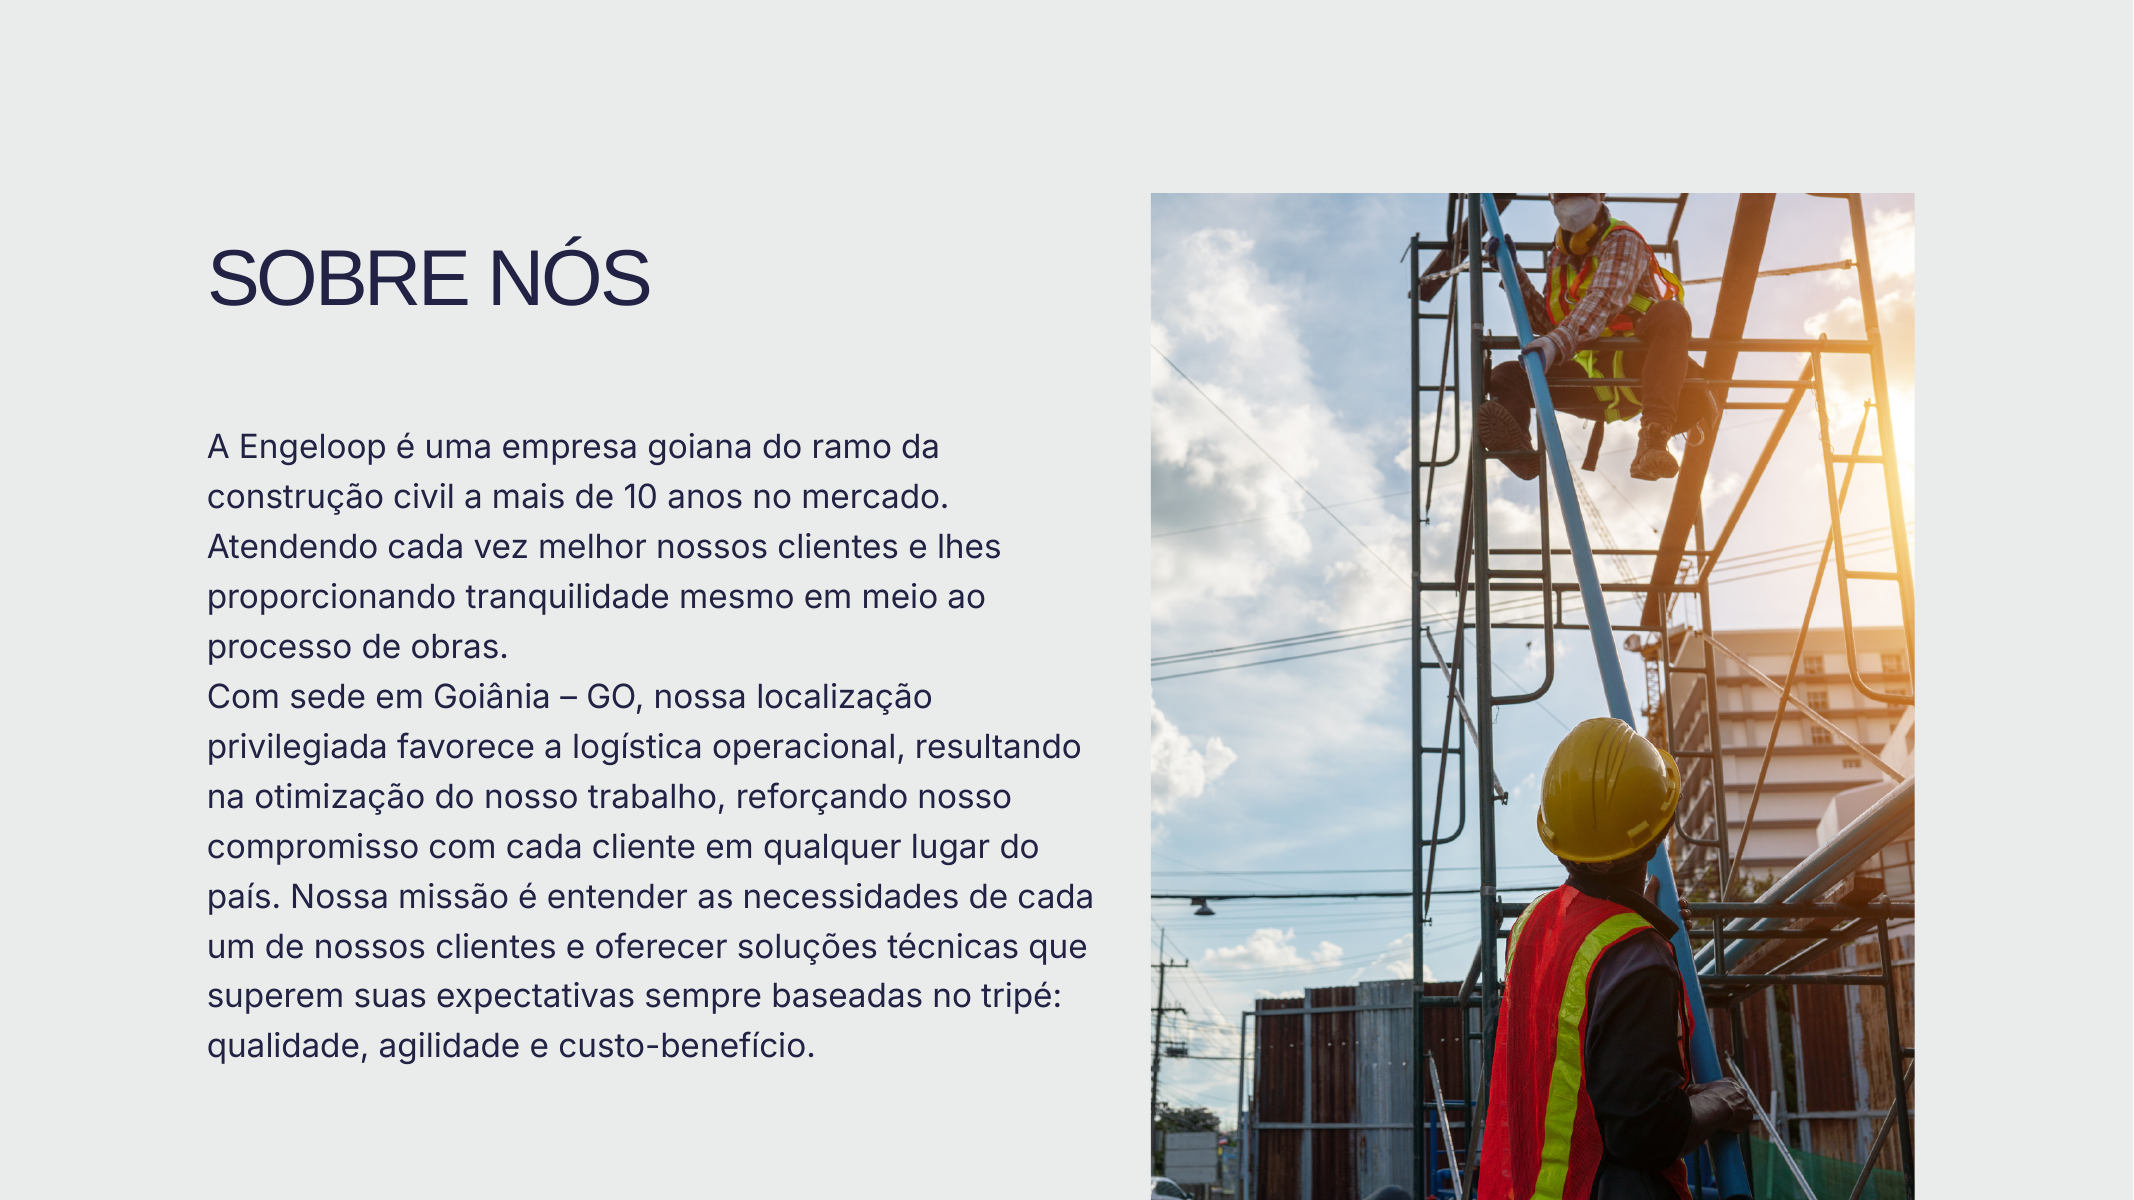

SOBRE NÓS
A Engeloop é uma empresa goiana do ramo da construção civil a mais de 10 anos no mercado. Atendendo cada vez melhor nossos clientes e lhes proporcionando tranquilidade mesmo em meio ao processo de obras.
Com sede em Goiânia – GO, nossa localização privilegiada favorece a logística operacional, resultando na otimização do nosso trabalho, reforçando nosso compromisso com cada cliente em qualquer lugar do país. Nossa missão é entender as necessidades de cada um de nossos clientes e oferecer soluções técnicas que superem suas expectativas sempre baseadas no tripé: qualidade, agilidade e custo-benefício.